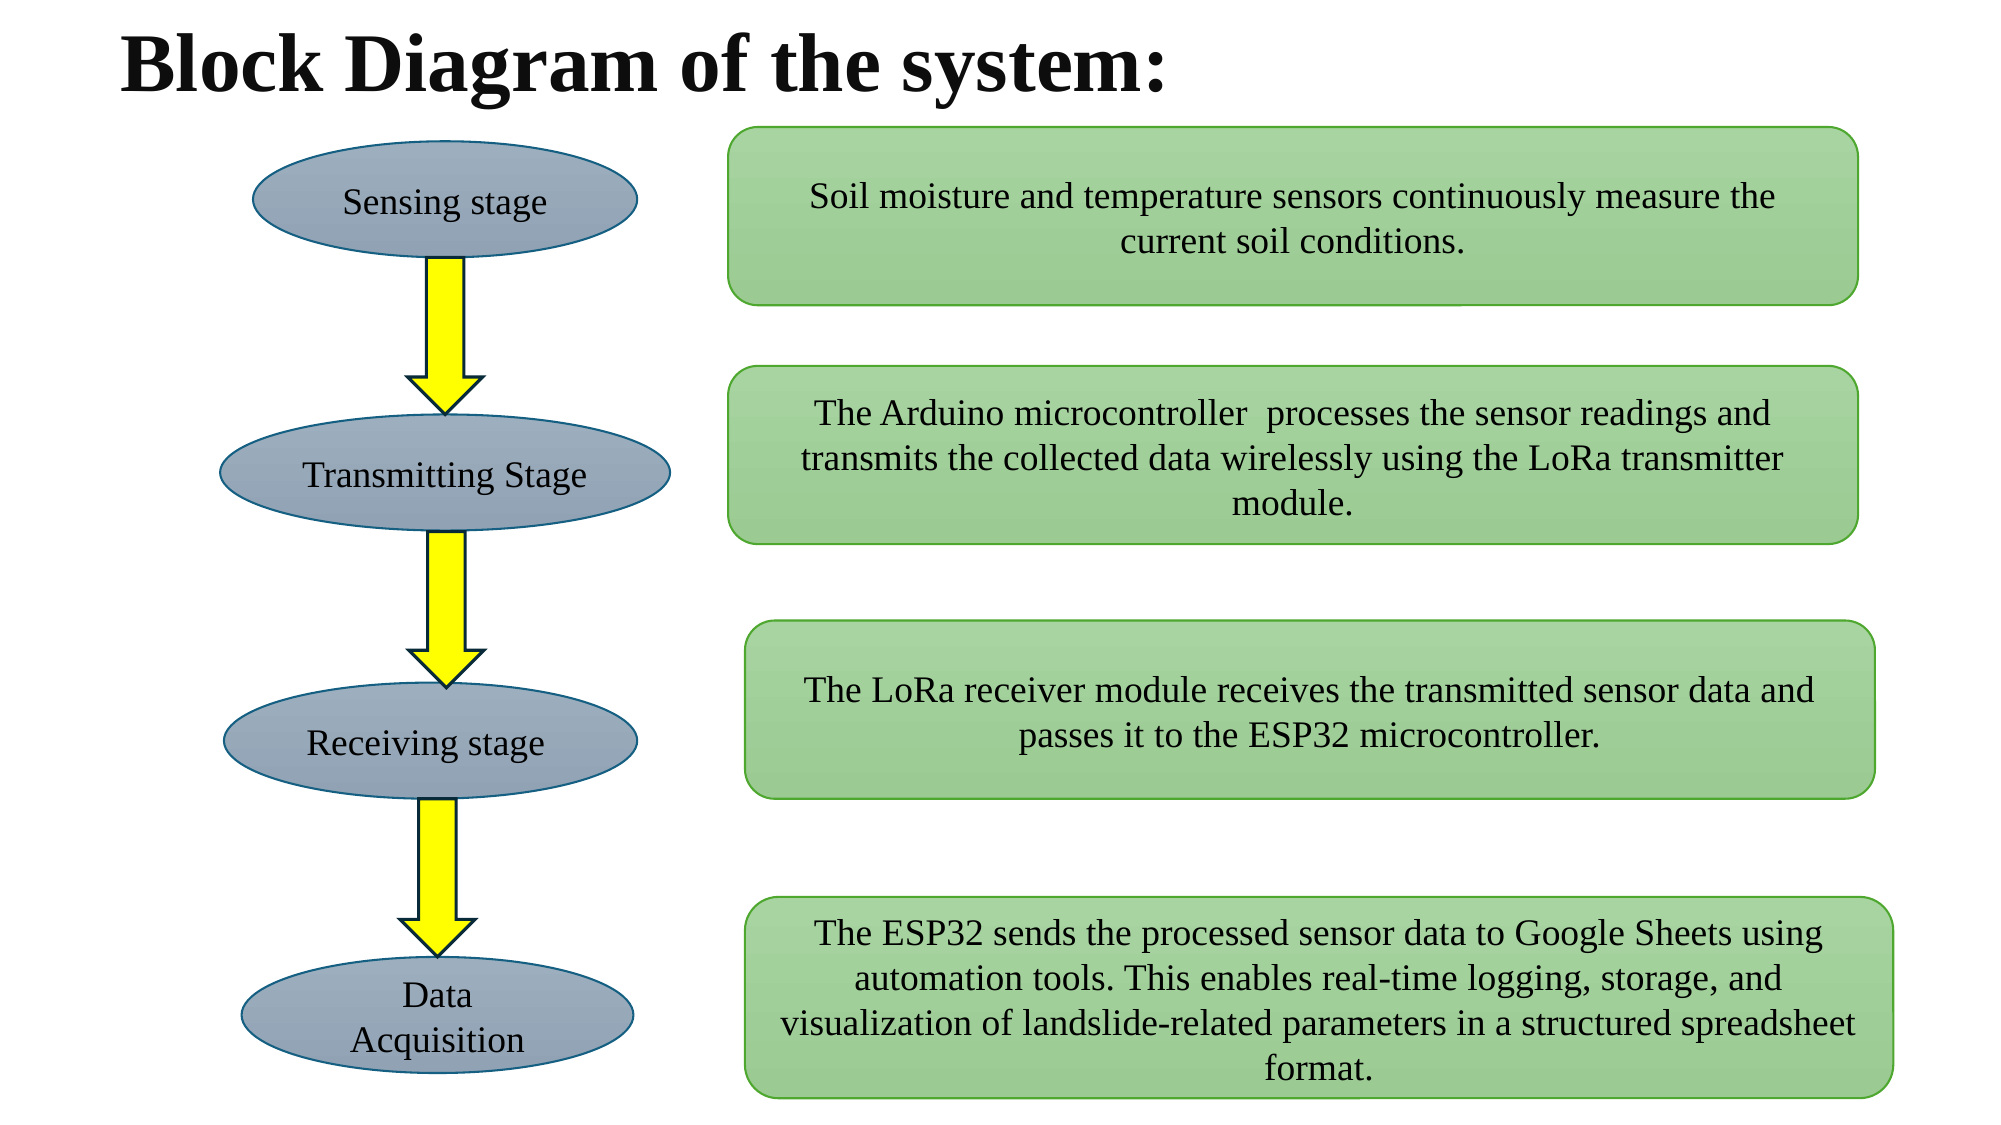

Block Diagram of the system:
Soil moisture and temperature sensors continuously measure the current soil conditions.
Sensing stage

The Arduino microcontroller  processes the sensor readings and transmits the collected data wirelessly using the LoRa transmitter module.
Transmitting Stage

The LoRa receiver module receives the transmitted sensor data and passes it to the ESP32 microcontroller.
Receiving stage

The ESP32 sends the processed sensor data to Google Sheets using automation tools. This enables real-time logging, storage, and visualization of landslide-related parameters in a structured spreadsheet format.
Data Acquisition